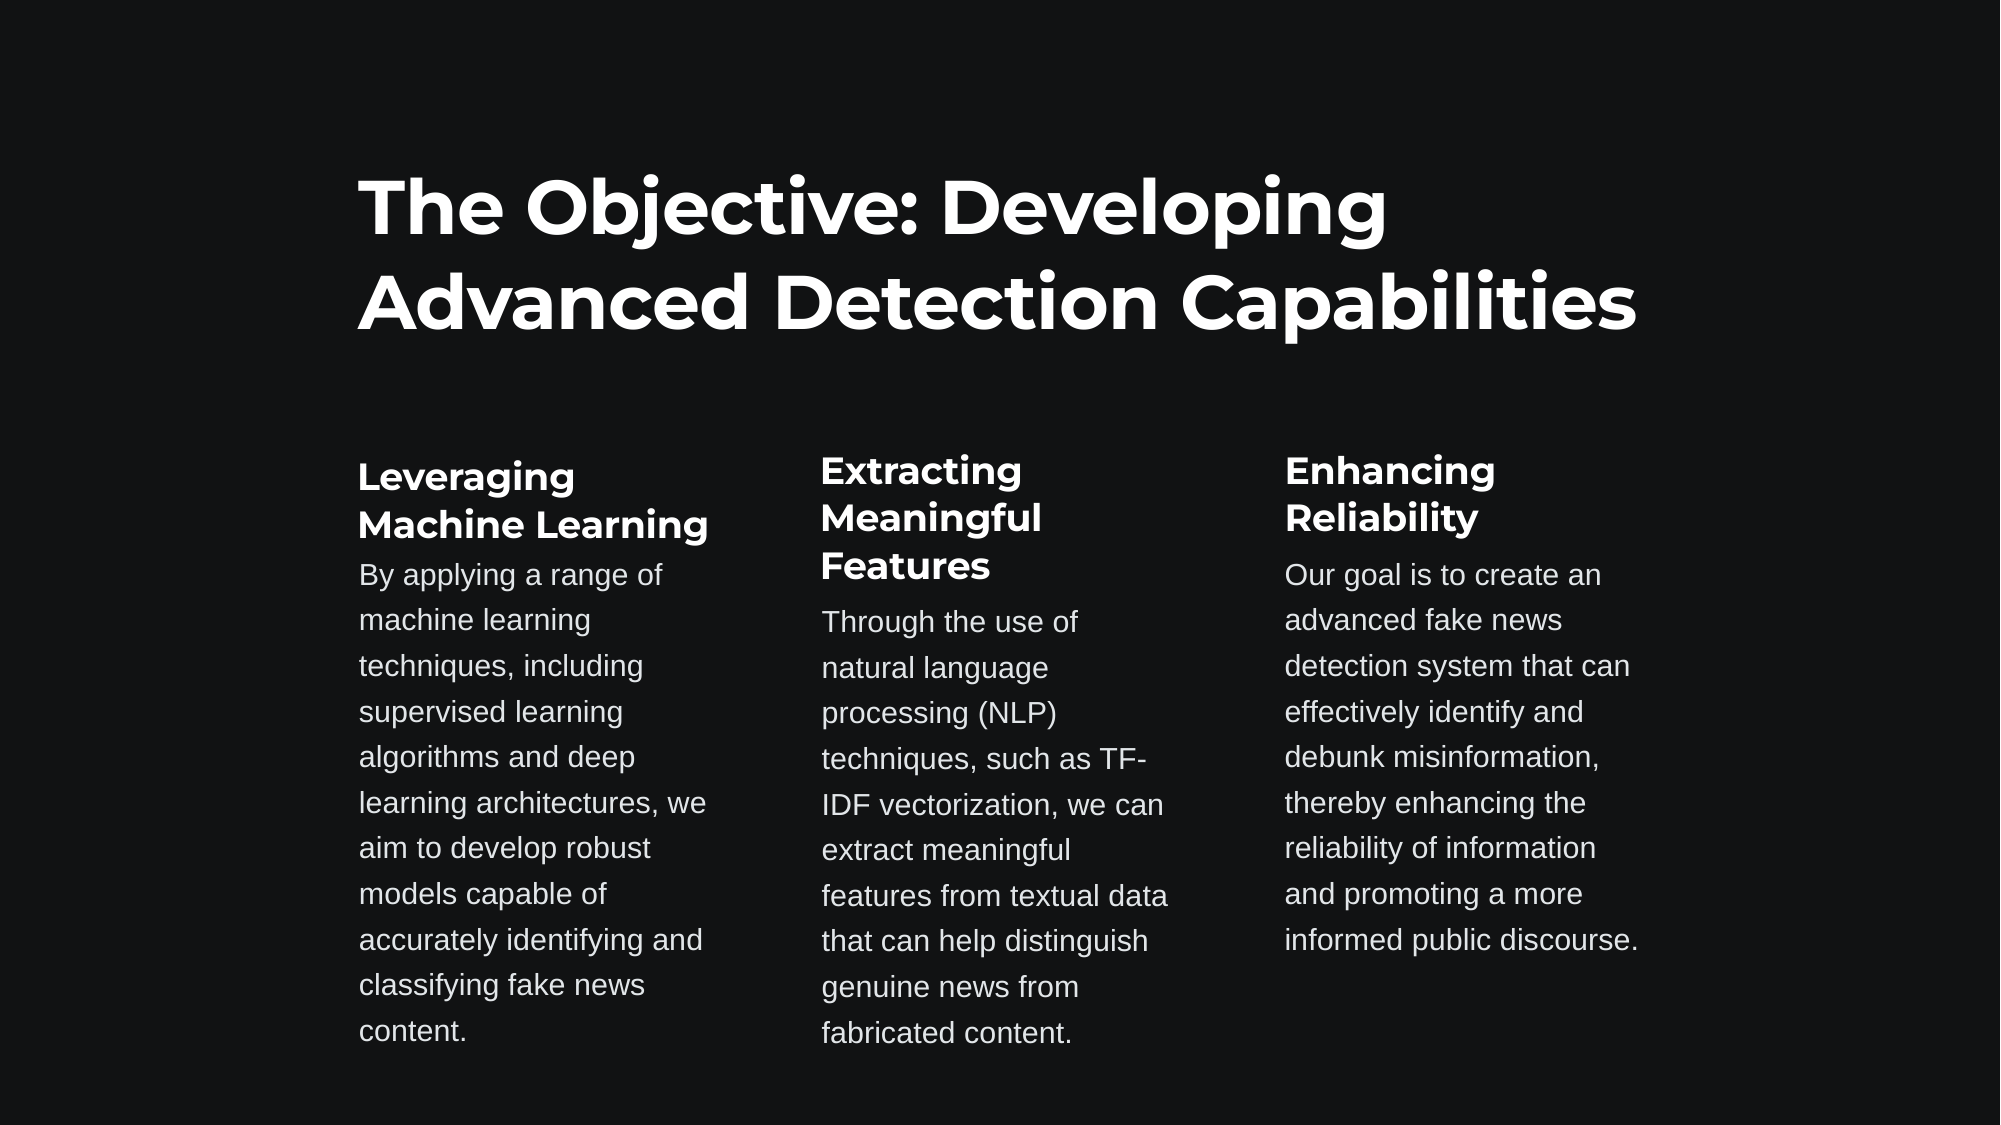

The Objective: Developing Advanced Detection Capabilities
Extracting Meaningful Features
Enhancing Reliability
Leveraging Machine Learning
By applying a range of machine learning techniques, including supervised learning algorithms and deep learning architectures, we aim to develop robust models capable of accurately identifying and classifying fake news content.
Our goal is to create an advanced fake news detection system that can effectively identify and debunk misinformation, thereby enhancing the reliability of information and promoting a more informed public discourse.
Through the use of natural language processing (NLP) techniques, such as TF-IDF vectorization, we can extract meaningful features from textual data that can help distinguish genuine news from fabricated content.